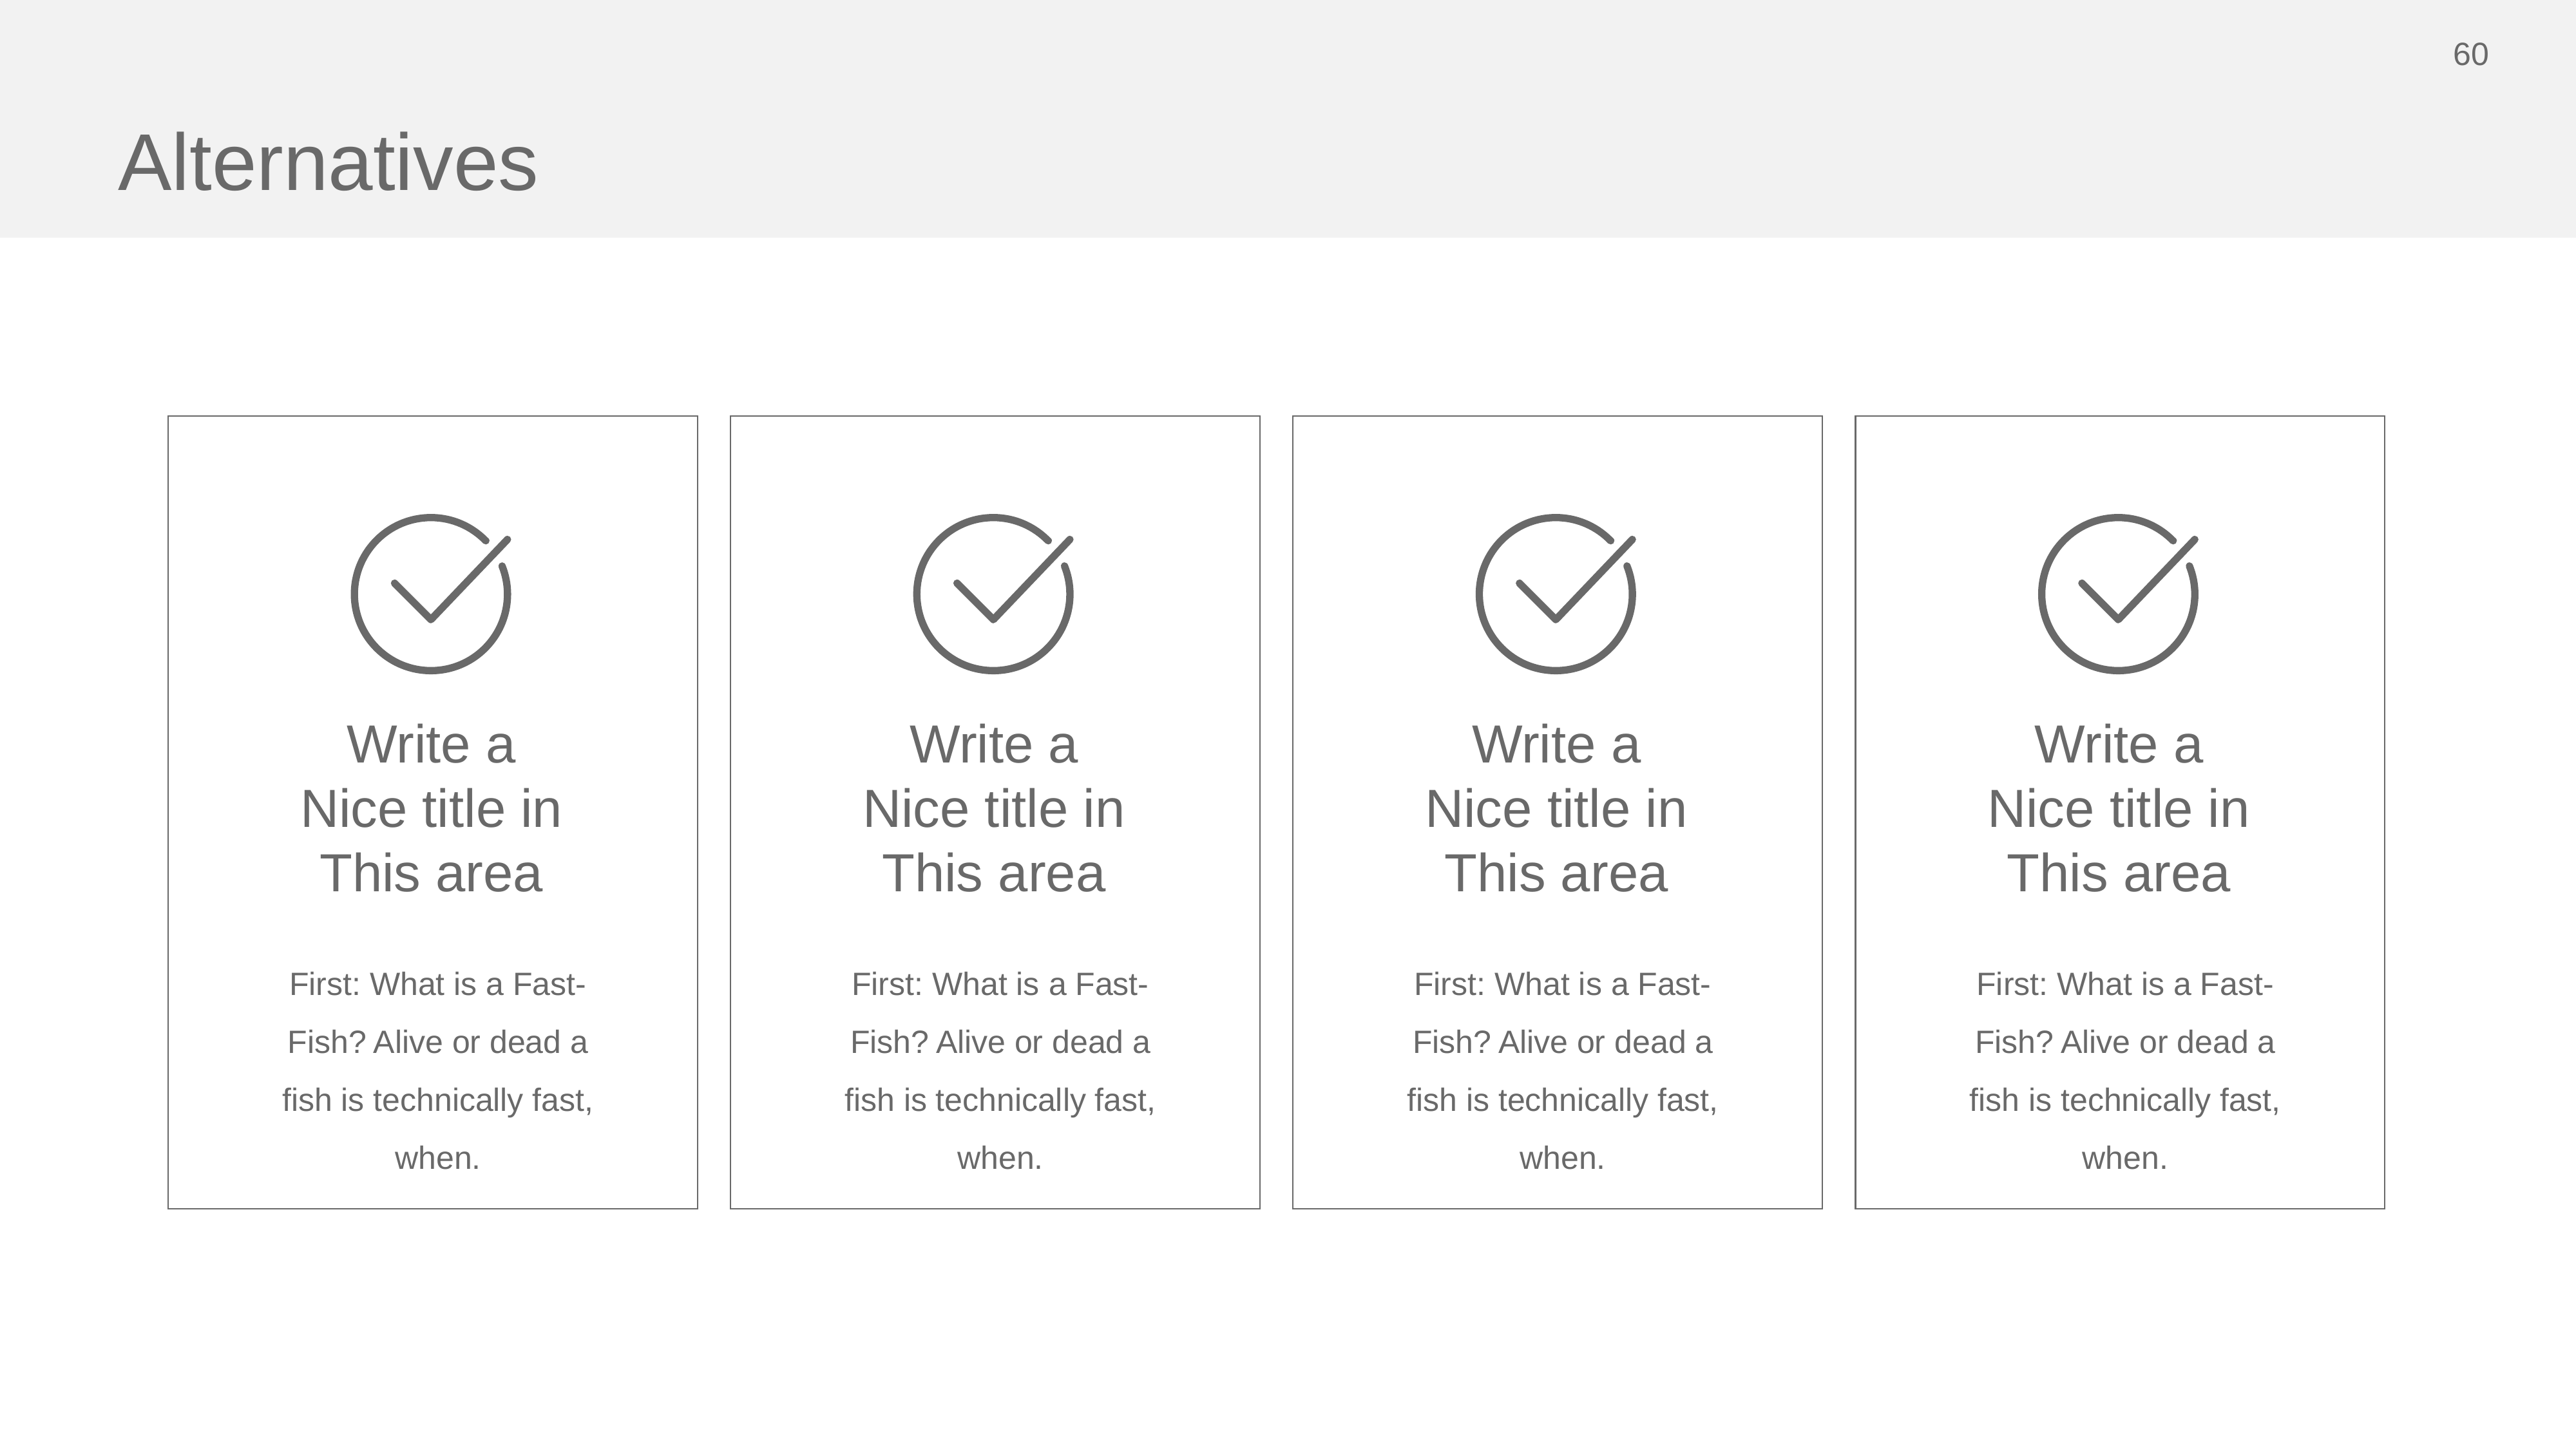

# Alternatives

Write a
Nice title in
This area
Write a
Nice title in
This area
Write a
Nice title in
This area
Write a
Nice title in
This area
First: What is a Fast-Fish? Alive or dead a fish is technically fast, when.
First: What is a Fast-Fish? Alive or dead a fish is technically fast, when.
First: What is a Fast-Fish? Alive or dead a fish is technically fast, when.
First: What is a Fast-Fish? Alive or dead a fish is technically fast, when.